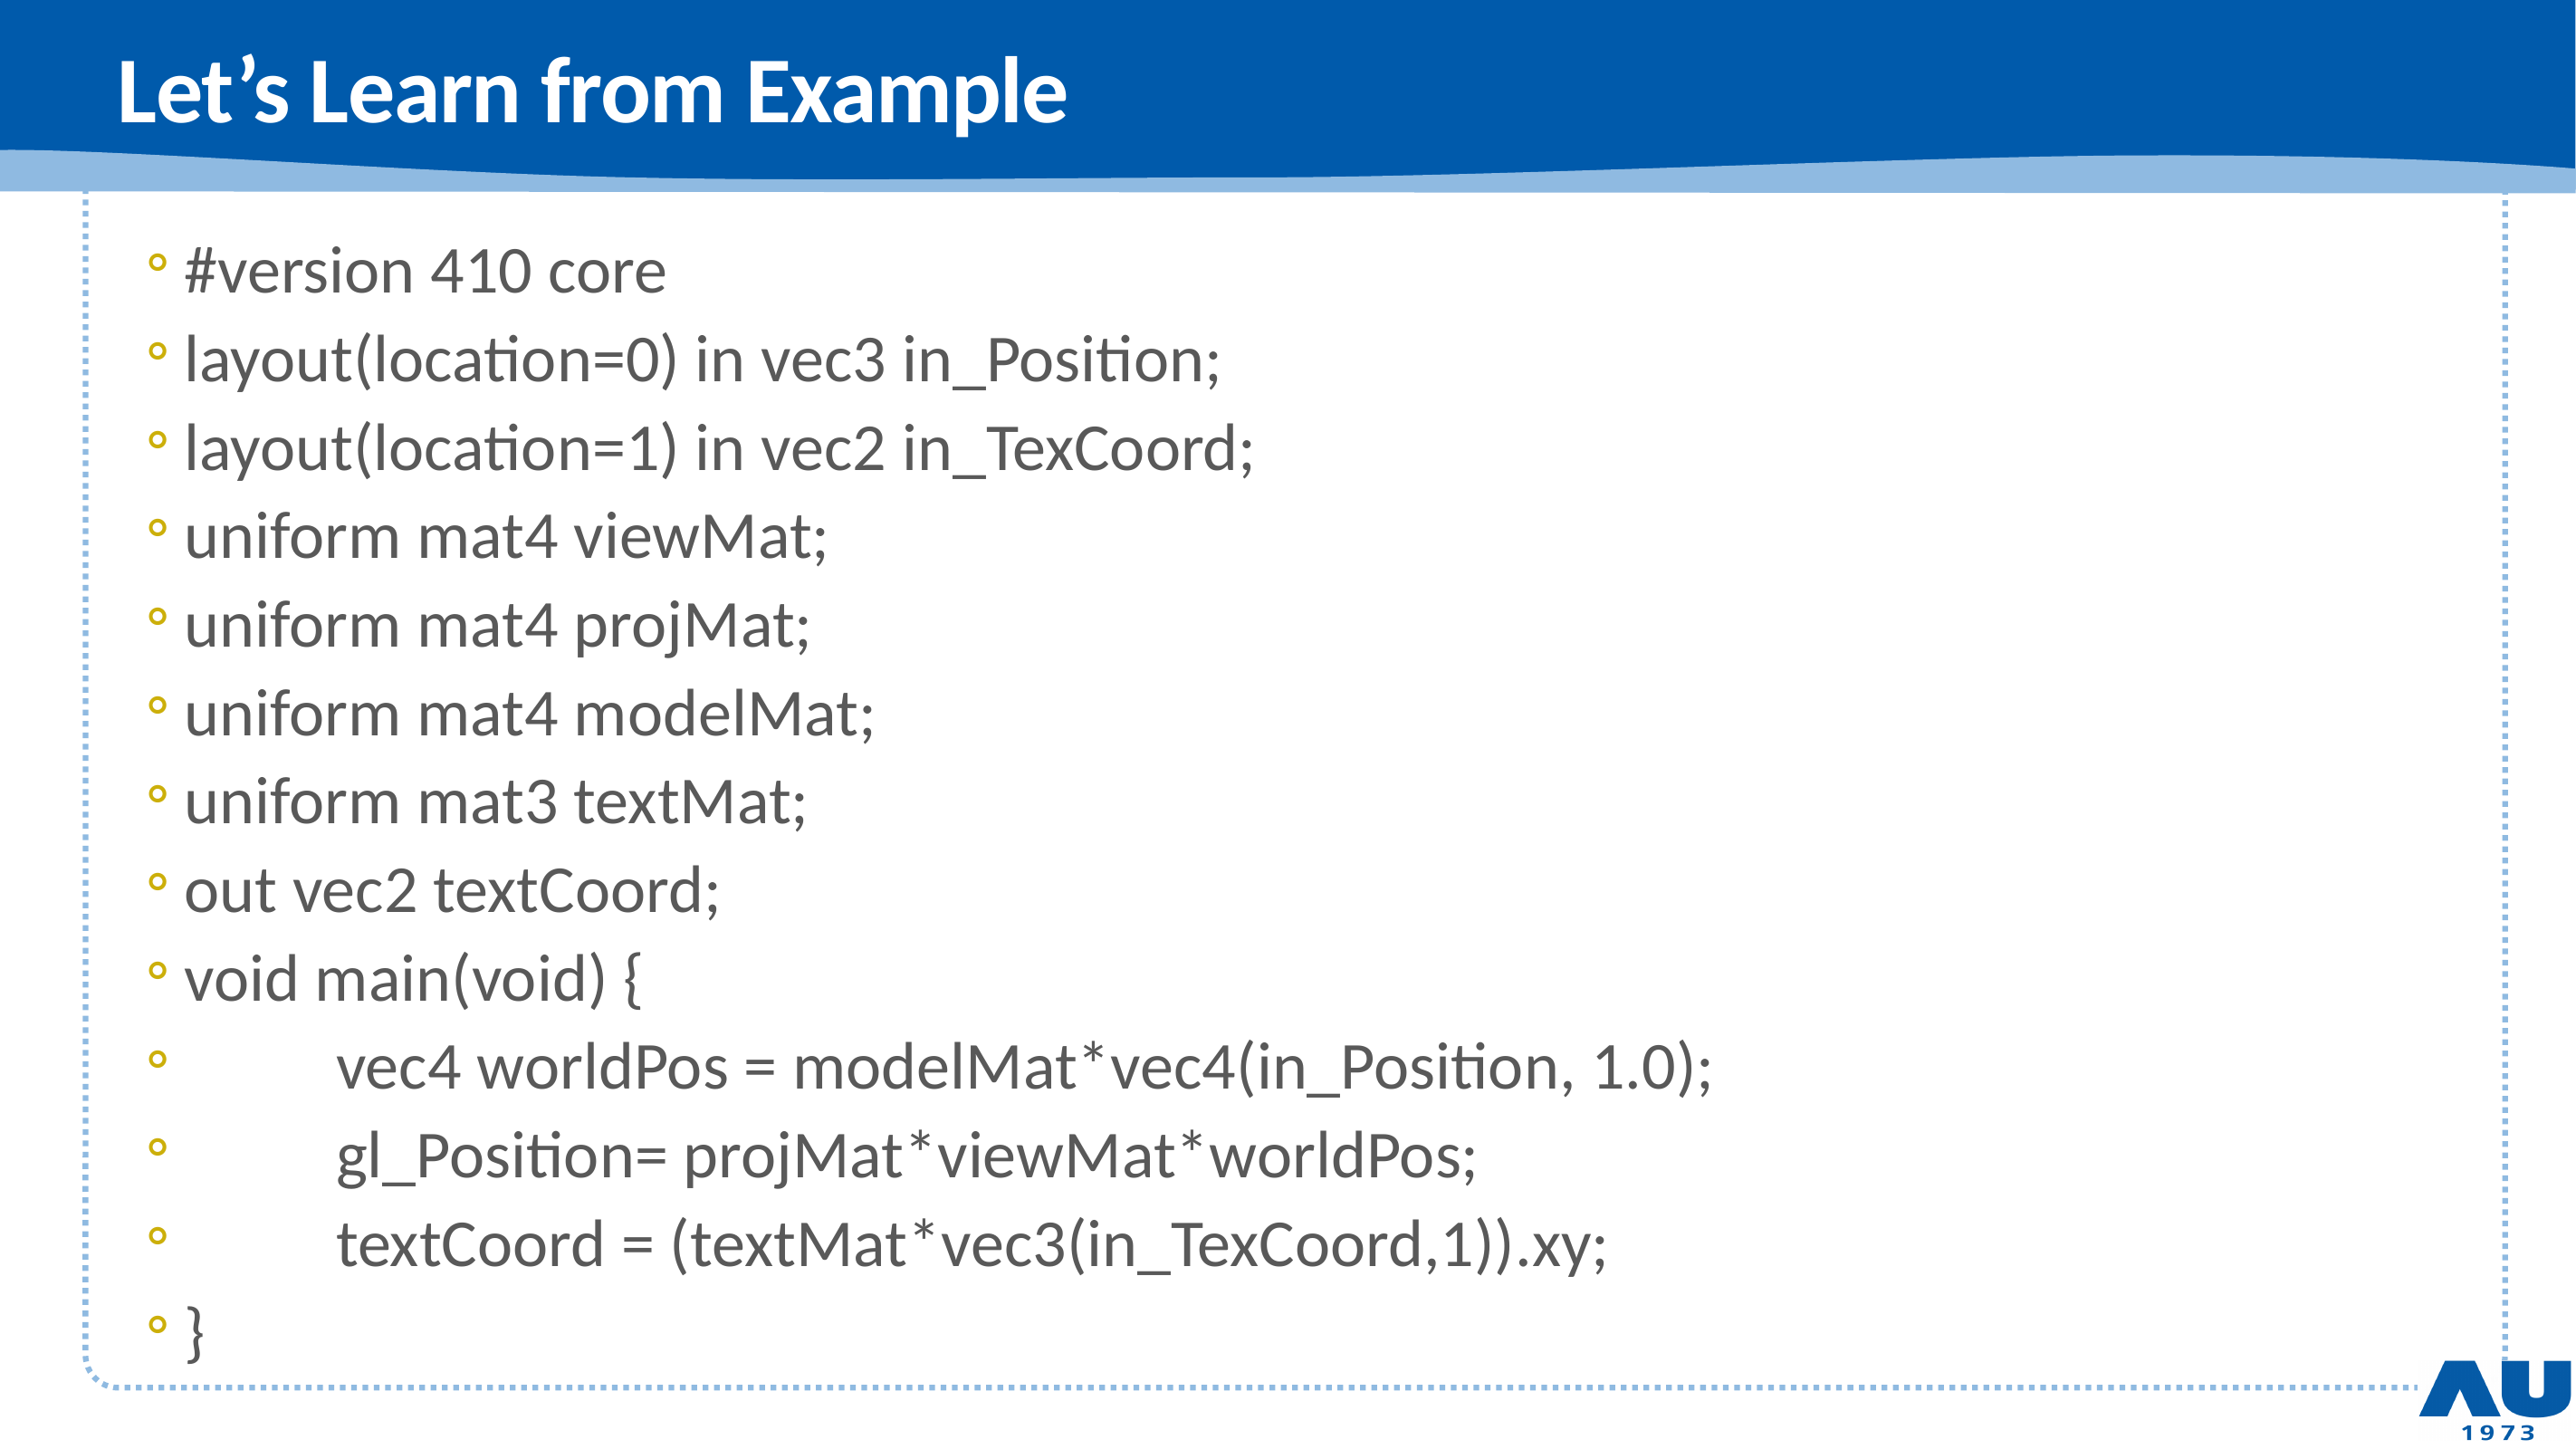

# Let’s Learn from Example
#version 410 core
layout(location=0) in vec3 in_Position;
layout(location=1) in vec2 in_TexCoord;
uniform mat4 viewMat;
uniform mat4 projMat;
uniform mat4 modelMat;
uniform mat3 textMat;
out vec2 textCoord;
void main(void) {
          vec4 worldPos = modelMat*vec4(in_Position, 1.0);
          gl_Position= projMat*viewMat*worldPos;
          textCoord = (textMat*vec3(in_TexCoord,1)).xy;
}